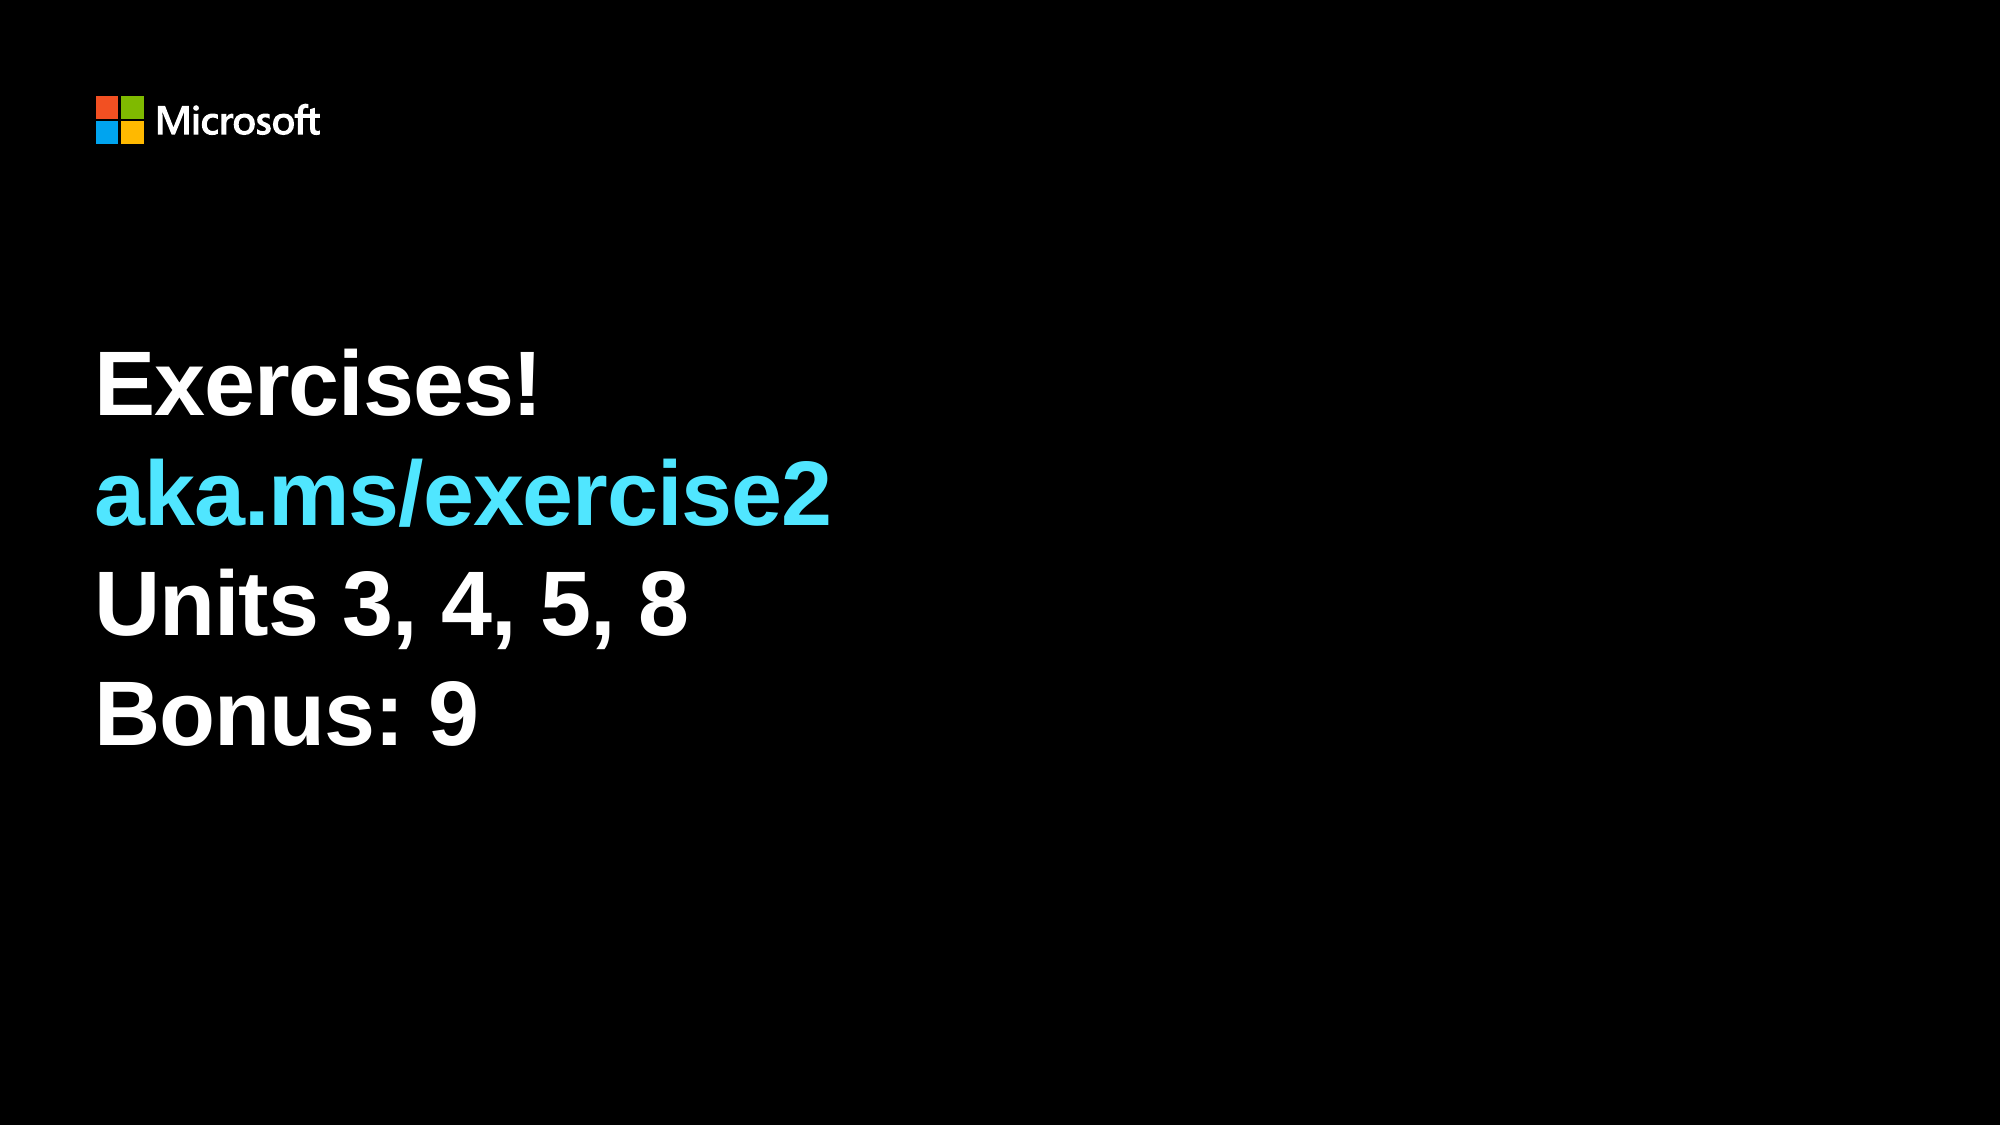

# Exercises! aka.ms/exercise2 Units 3, 4, 5, 8 Bonus: 9